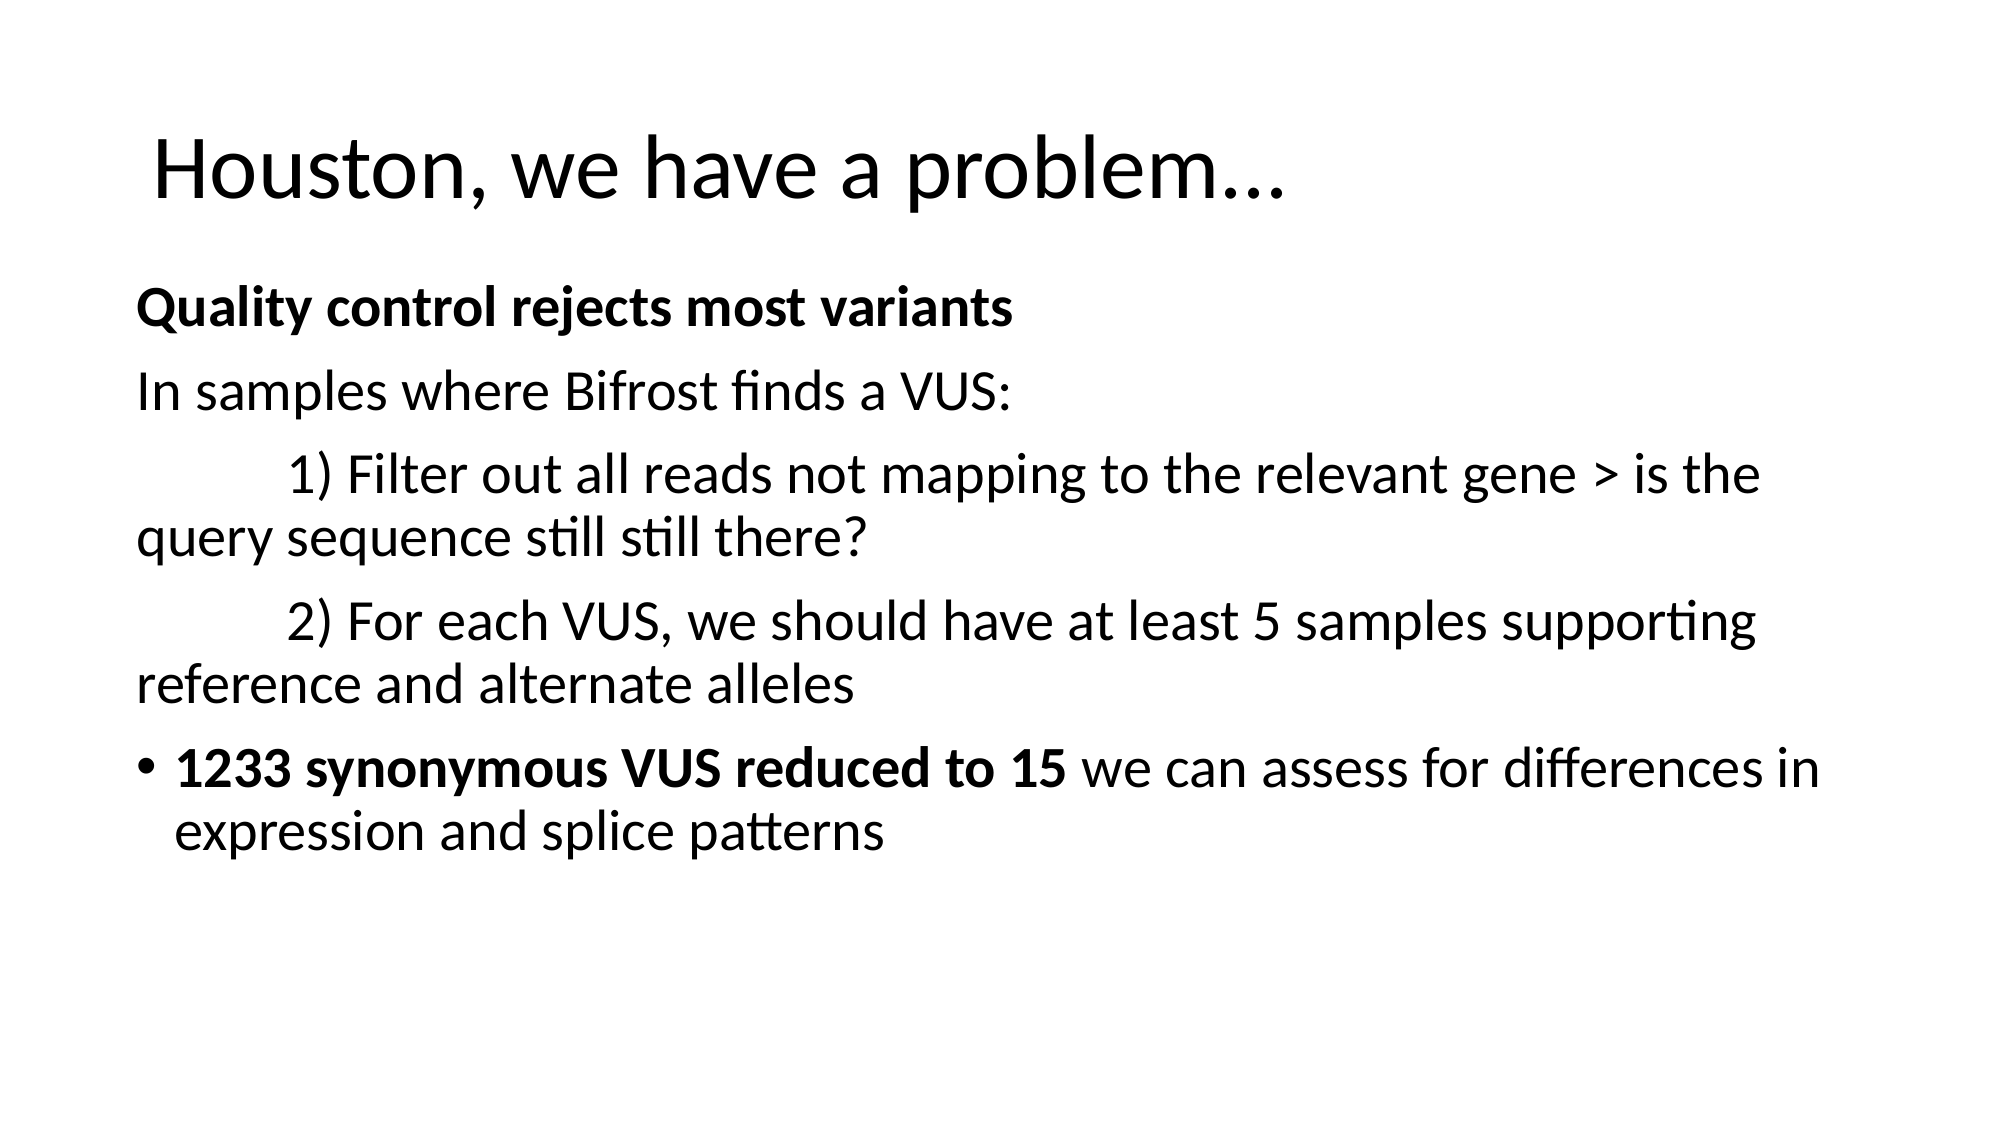

# Houston, we have a problem...
Quality control rejects most variants
In samples where Bifrost finds a VUS:
	1) Filter out all reads not mapping to the relevant gene > is the 	query sequence still still there?
	2) For each VUS, we should have at least 5 samples supporting 	reference and alternate alleles
1233 synonymous VUS reduced to 15 we can assess for differences in expression and splice patterns